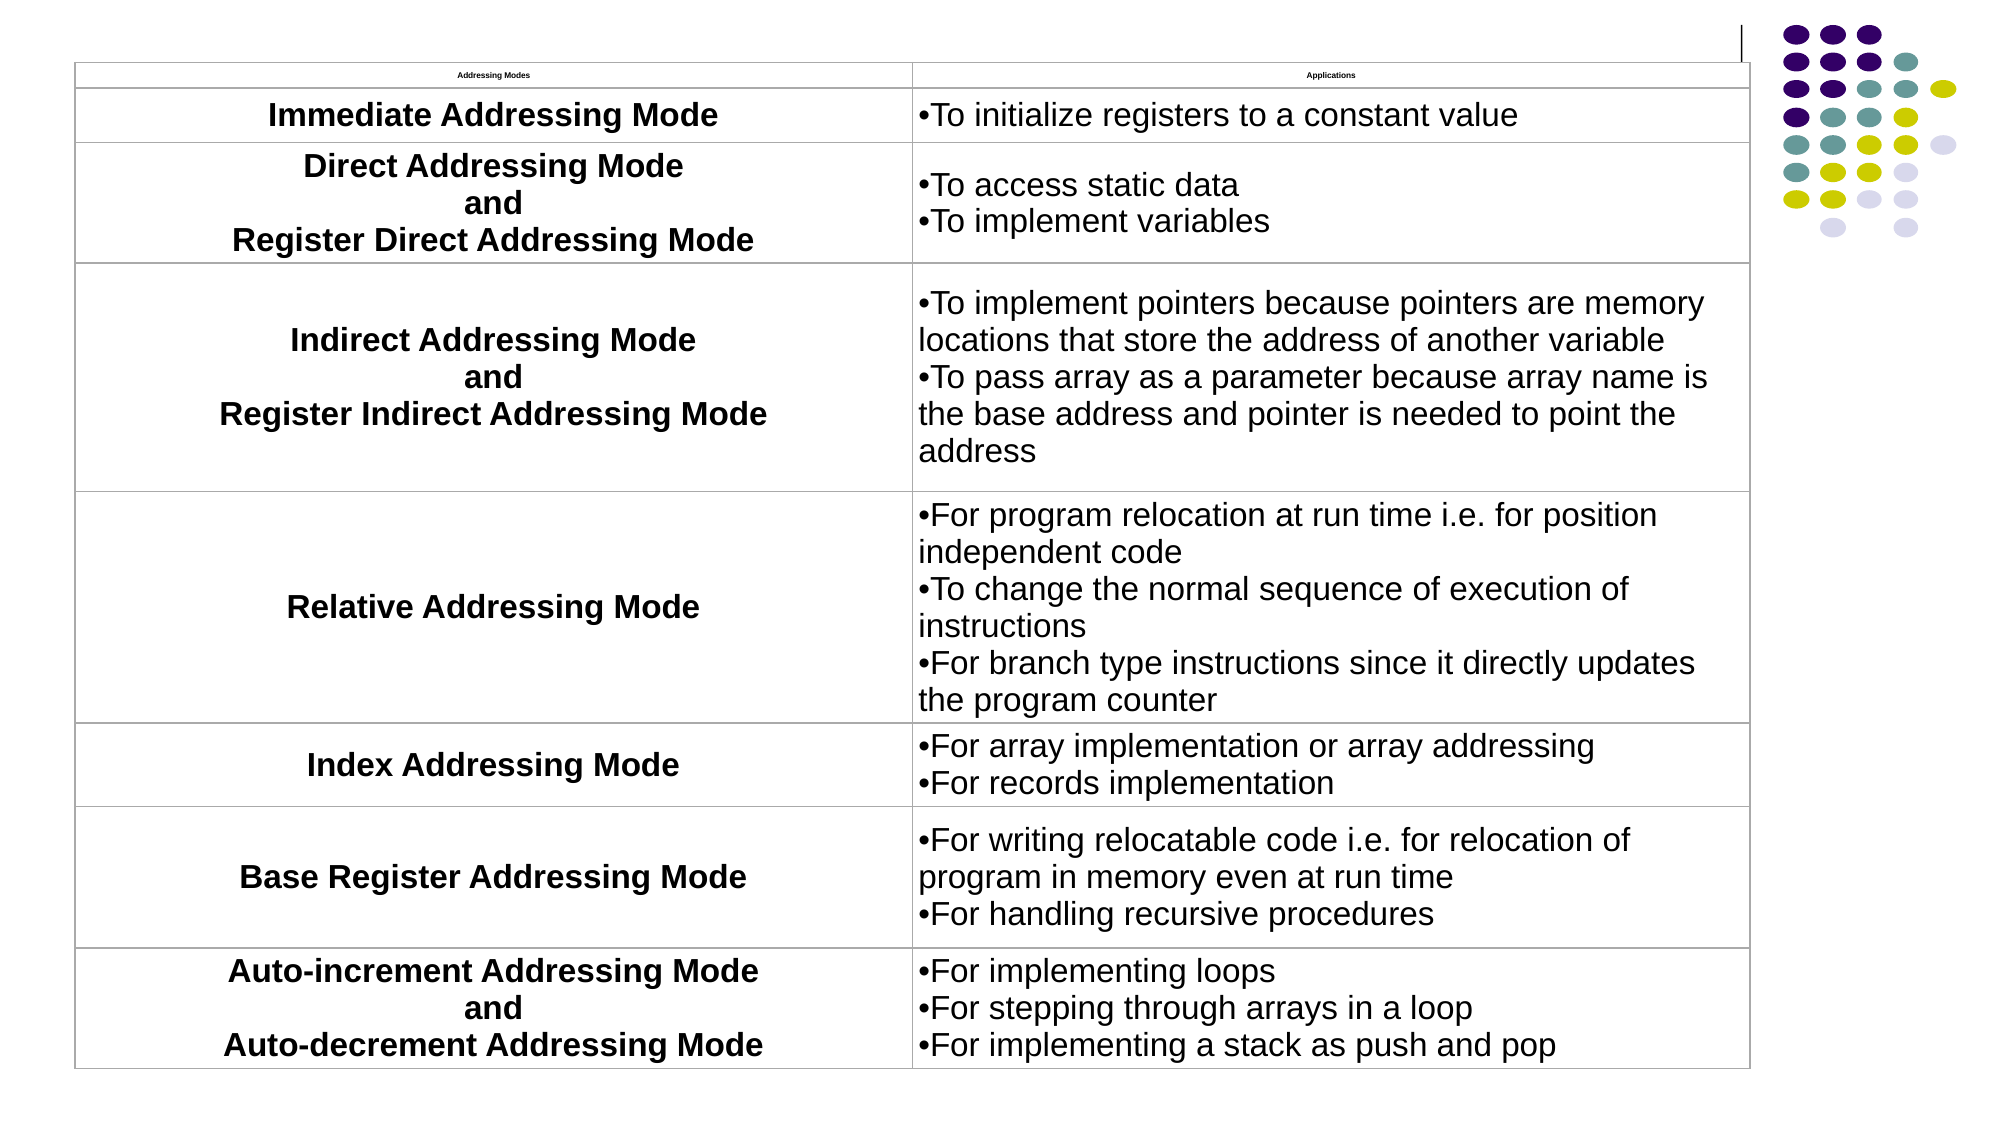

| Addressing Modes | Applications |
| --- | --- |
| Immediate Addressing Mode | To initialize registers to a constant value |
| Direct Addressing Mode and Register Direct Addressing Mode | To access static data To implement variables |
| Indirect Addressing Mode and Register Indirect Addressing Mode | To implement pointers because pointers are memory locations that store the address of another variable To pass array as a parameter because array name is the base address and pointer is needed to point the address |
| Relative Addressing Mode | For program relocation at run time i.e. for position independent code To change the normal sequence of execution of instructions For branch type instructions since it directly updates the program counter |
| Index Addressing Mode | For array implementation or array addressing For records implementation |
| Base Register Addressing Mode | For writing relocatable code i.e. for relocation of program in memory even at run time For handling recursive procedures |
| Auto-increment Addressing Mode and Auto-decrement Addressing Mode | For implementing loops For stepping through arrays in a loop For implementing a stack as push and pop |